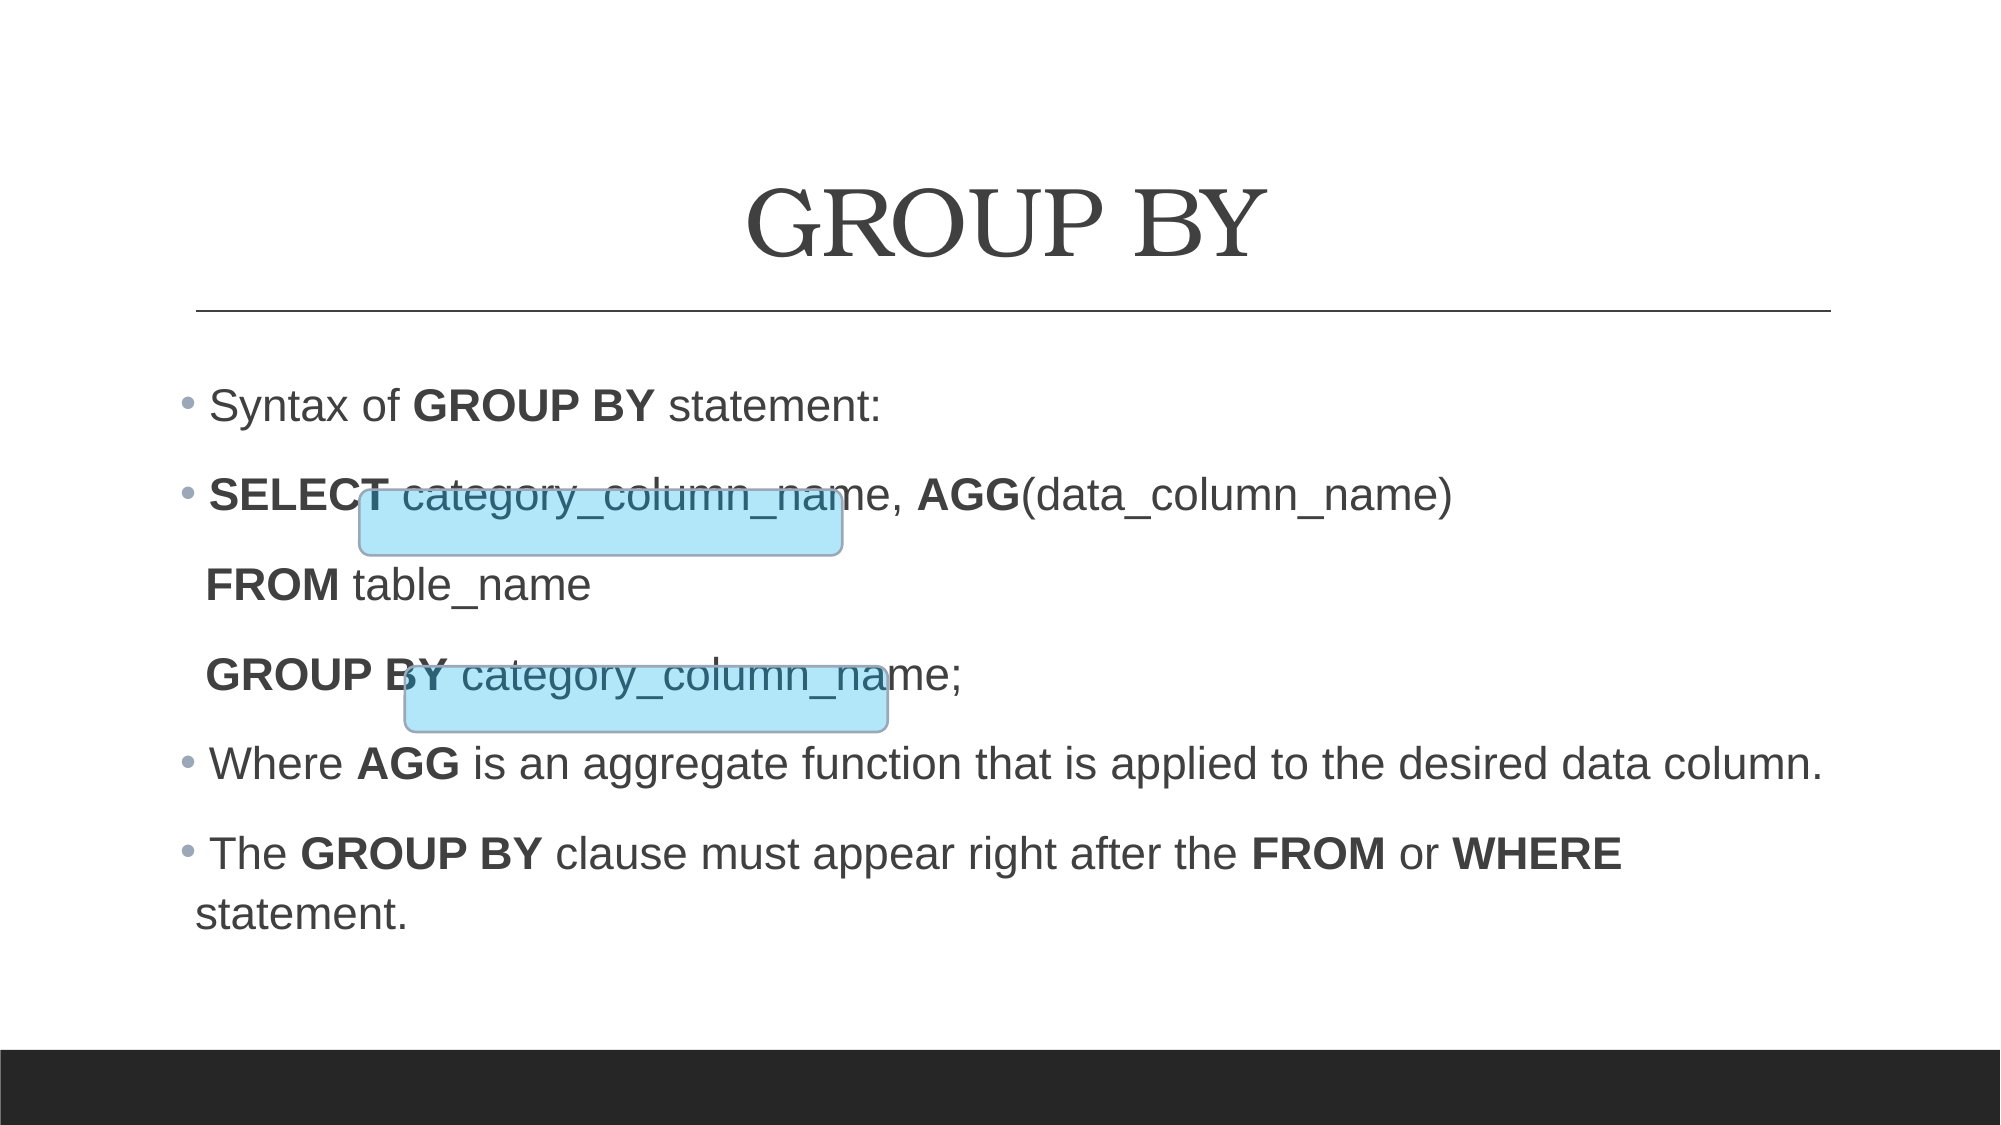

# GROUP BY
 Syntax of GROUP BY statement:
 SELECT category_column_name, AGG(data_column_name)
  FROM table_name
  GROUP BY category_column_name;
 Where AGG is an aggregate function that is applied to the desired data column.
 The GROUP BY clause must appear right after the FROM or WHERE statement.